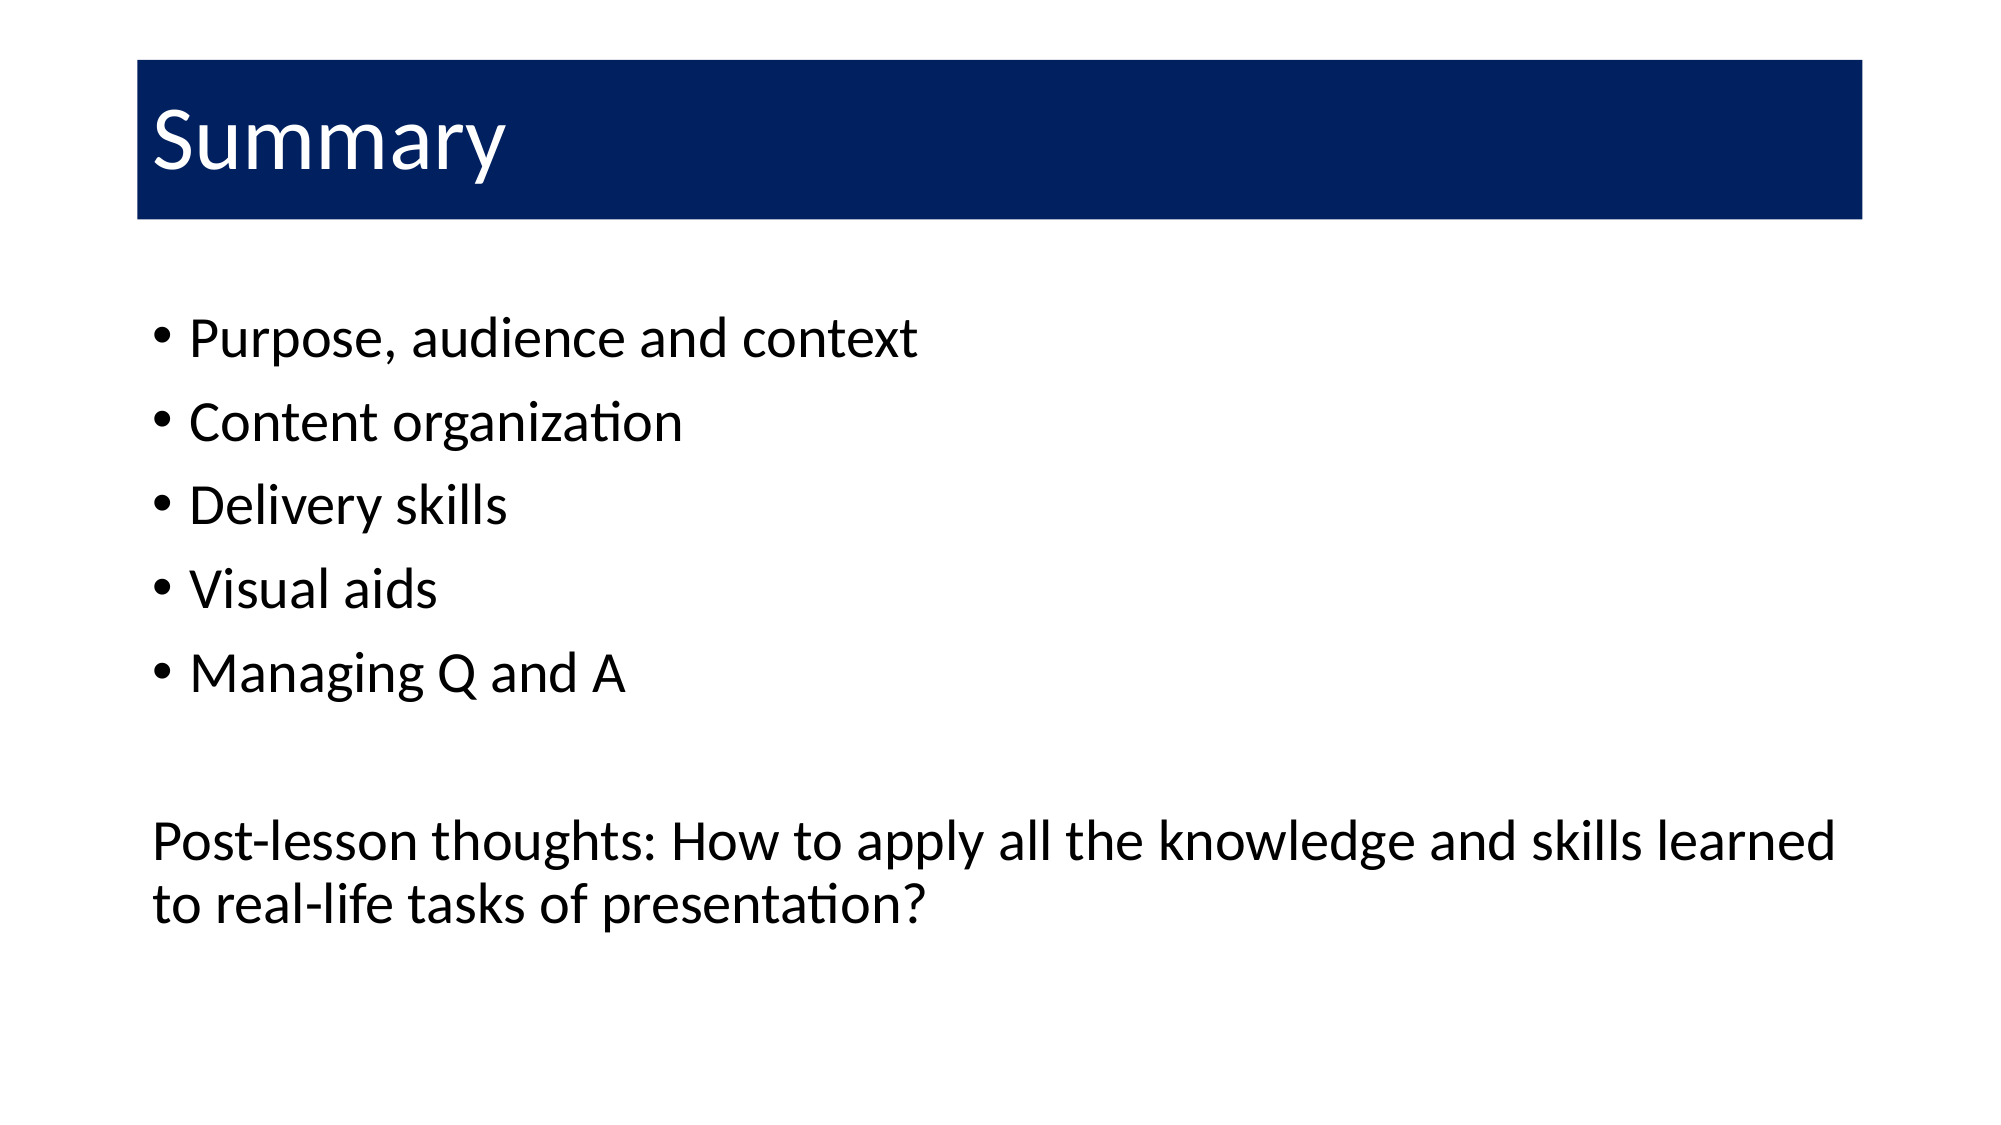

# Summary
Purpose, audience and context
Content organization
Delivery skills
Visual aids
Managing Q and A

Post-lesson thoughts: How to apply all the knowledge and skills learned to real-life tasks of presentation?